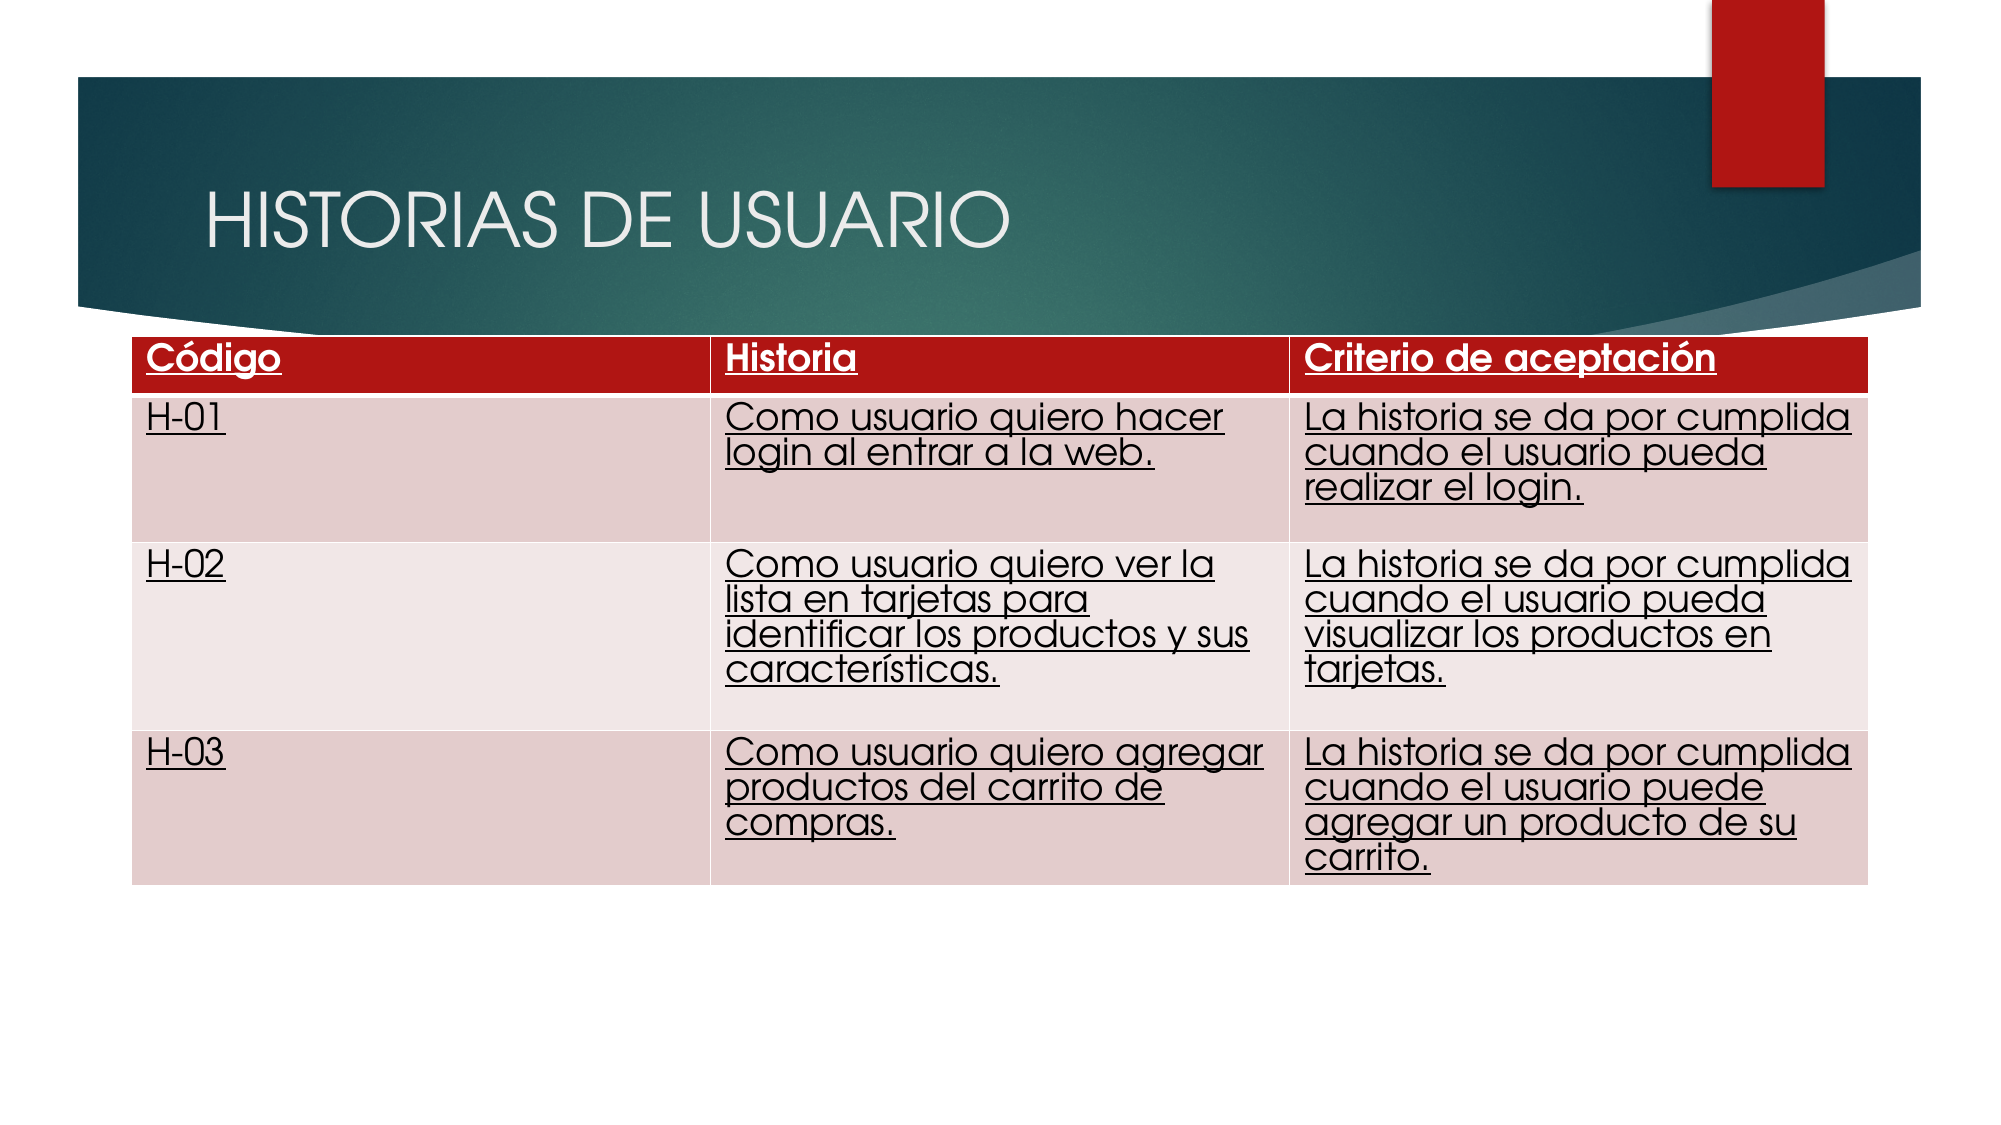

# HISTORIAS DE USUARIO
| Código | Historia | Criterio de aceptación |
| --- | --- | --- |
| H-01 | Como usuario quiero hacer login al entrar a la web. | La historia se da por cumplida cuando el usuario pueda realizar el login. |
| H-02 | Como usuario quiero ver la lista en tarjetas para identificar los productos y sus características. | La historia se da por cumplida cuando el usuario pueda visualizar los productos en tarjetas. |
| H-03 | Como usuario quiero agregar productos del carrito de compras. | La historia se da por cumplida cuando el usuario puede agregar un producto de su carrito. |